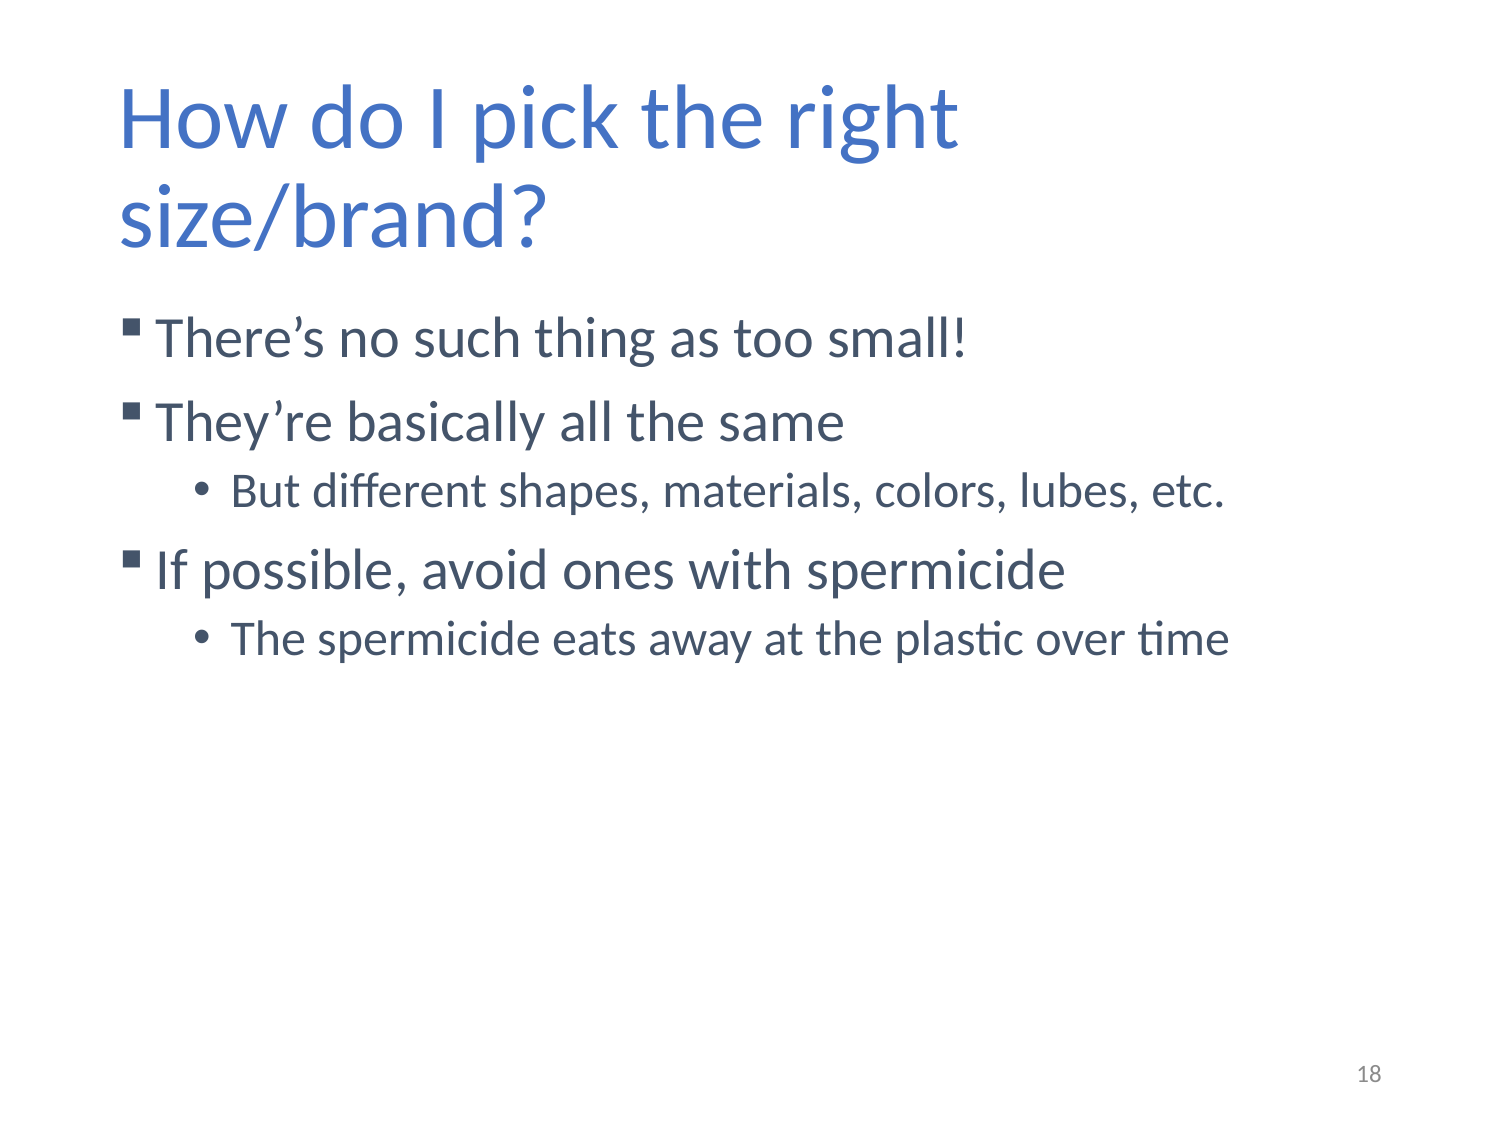

# How do I pick the right size/brand?
There’s no such thing as too small!
They’re basically all the same
But different shapes, materials, colors, lubes, etc.
If possible, avoid ones with spermicide
The spermicide eats away at the plastic over time
18